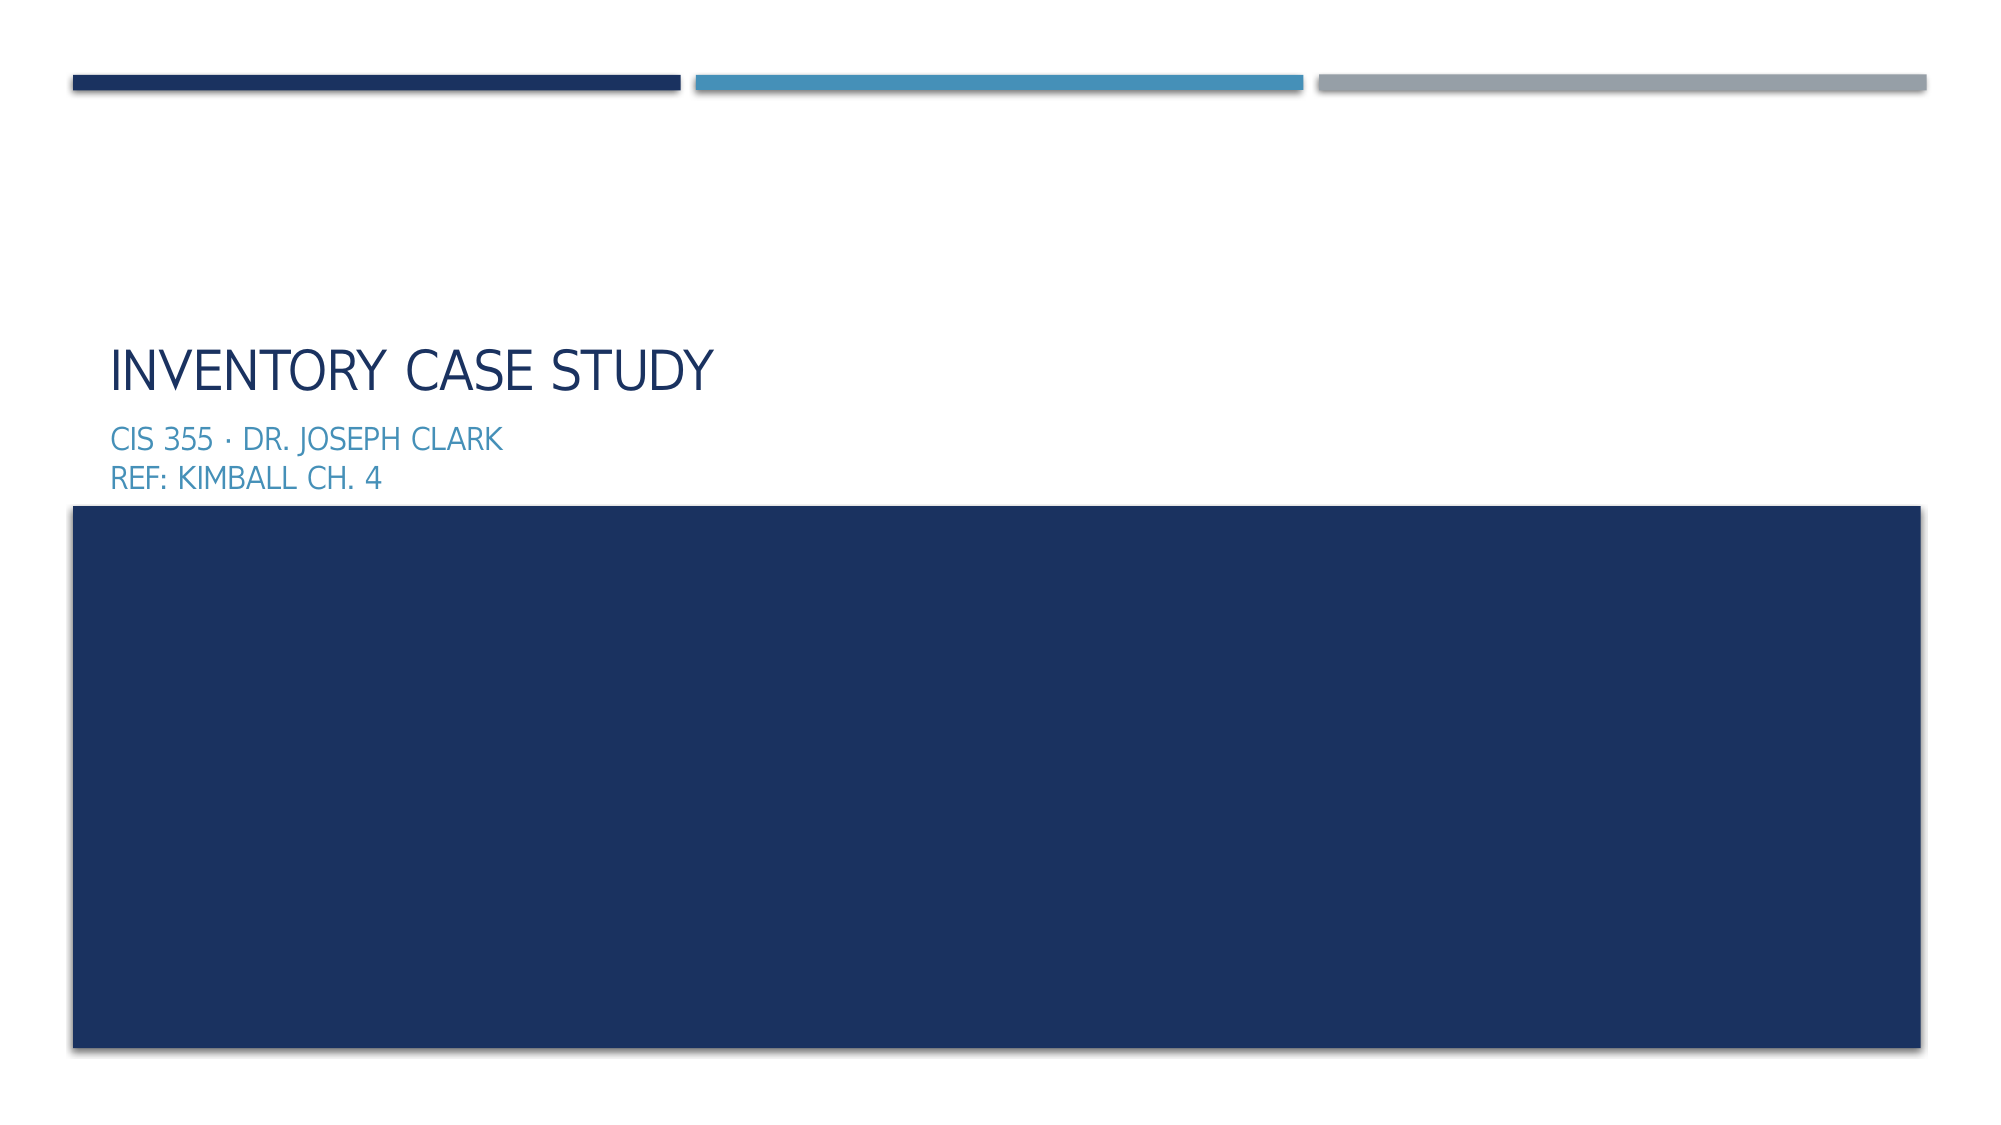

# INVENTORY Case Study
CIS 355 ∙ Dr. Joseph Clark
ReF: Kimball Ch. 4